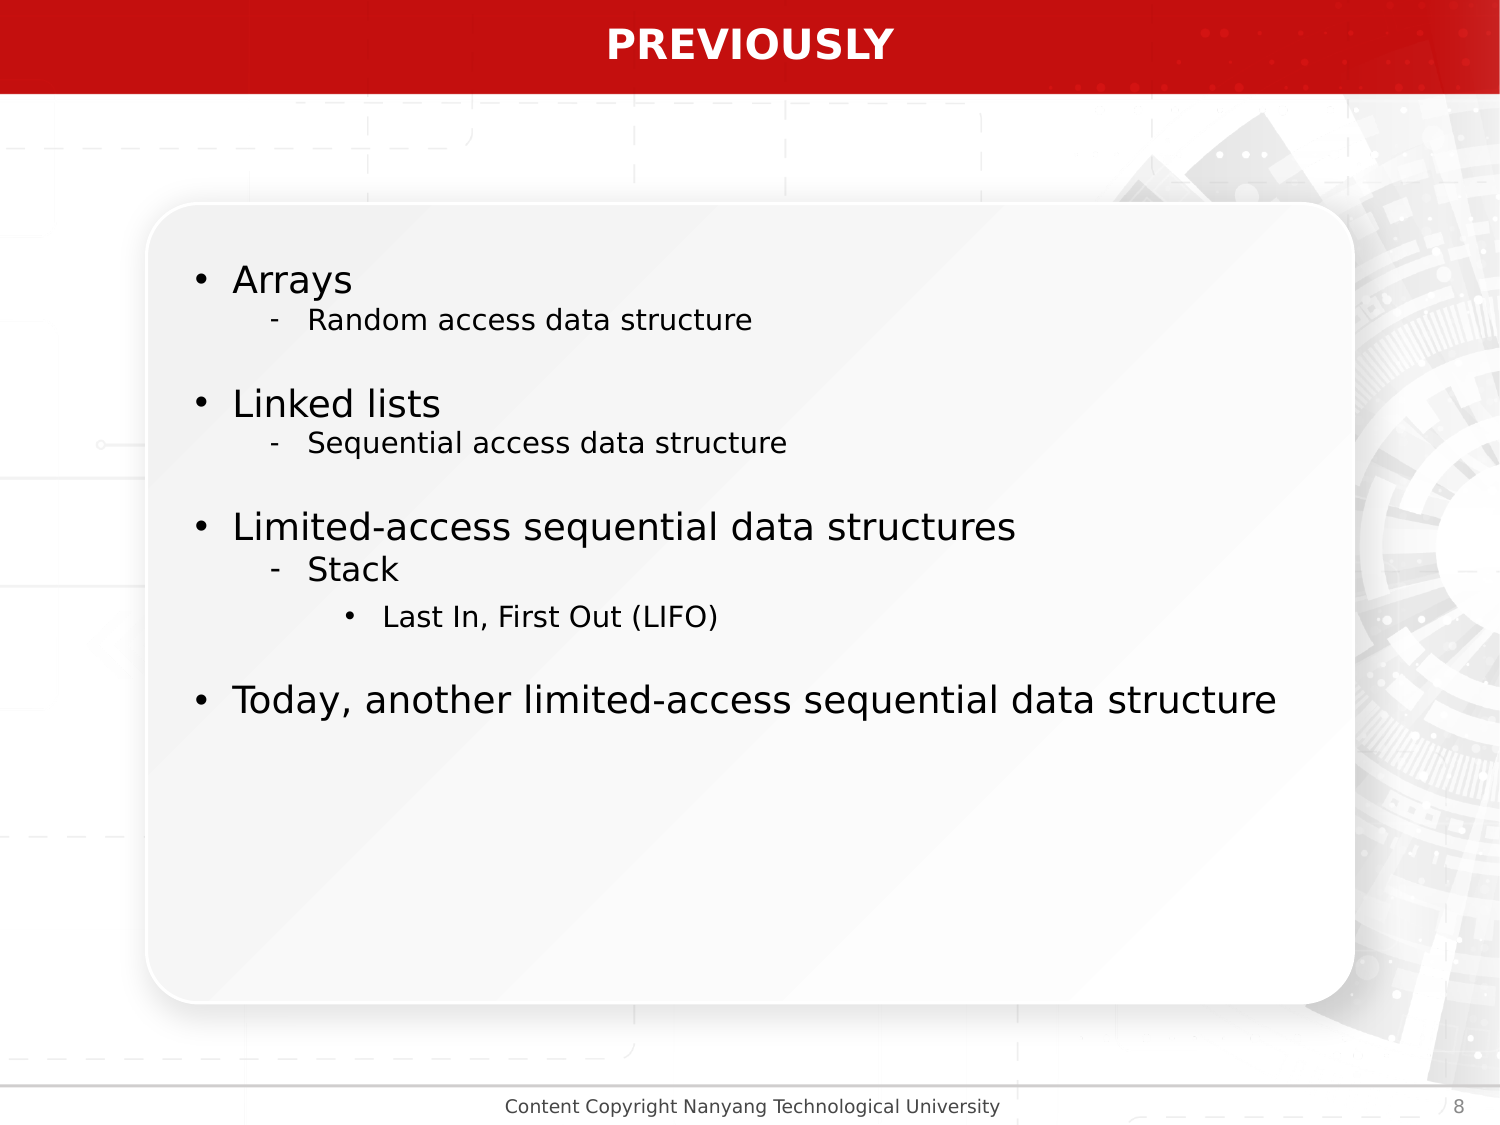

# PREVIOUSLY

Arrays
Random access data structure
Linked lists
Sequential access data structure
Limited-access sequential data structures
Stack
Last In, First Out (LIFO)
Today, another limited-access sequential data structure